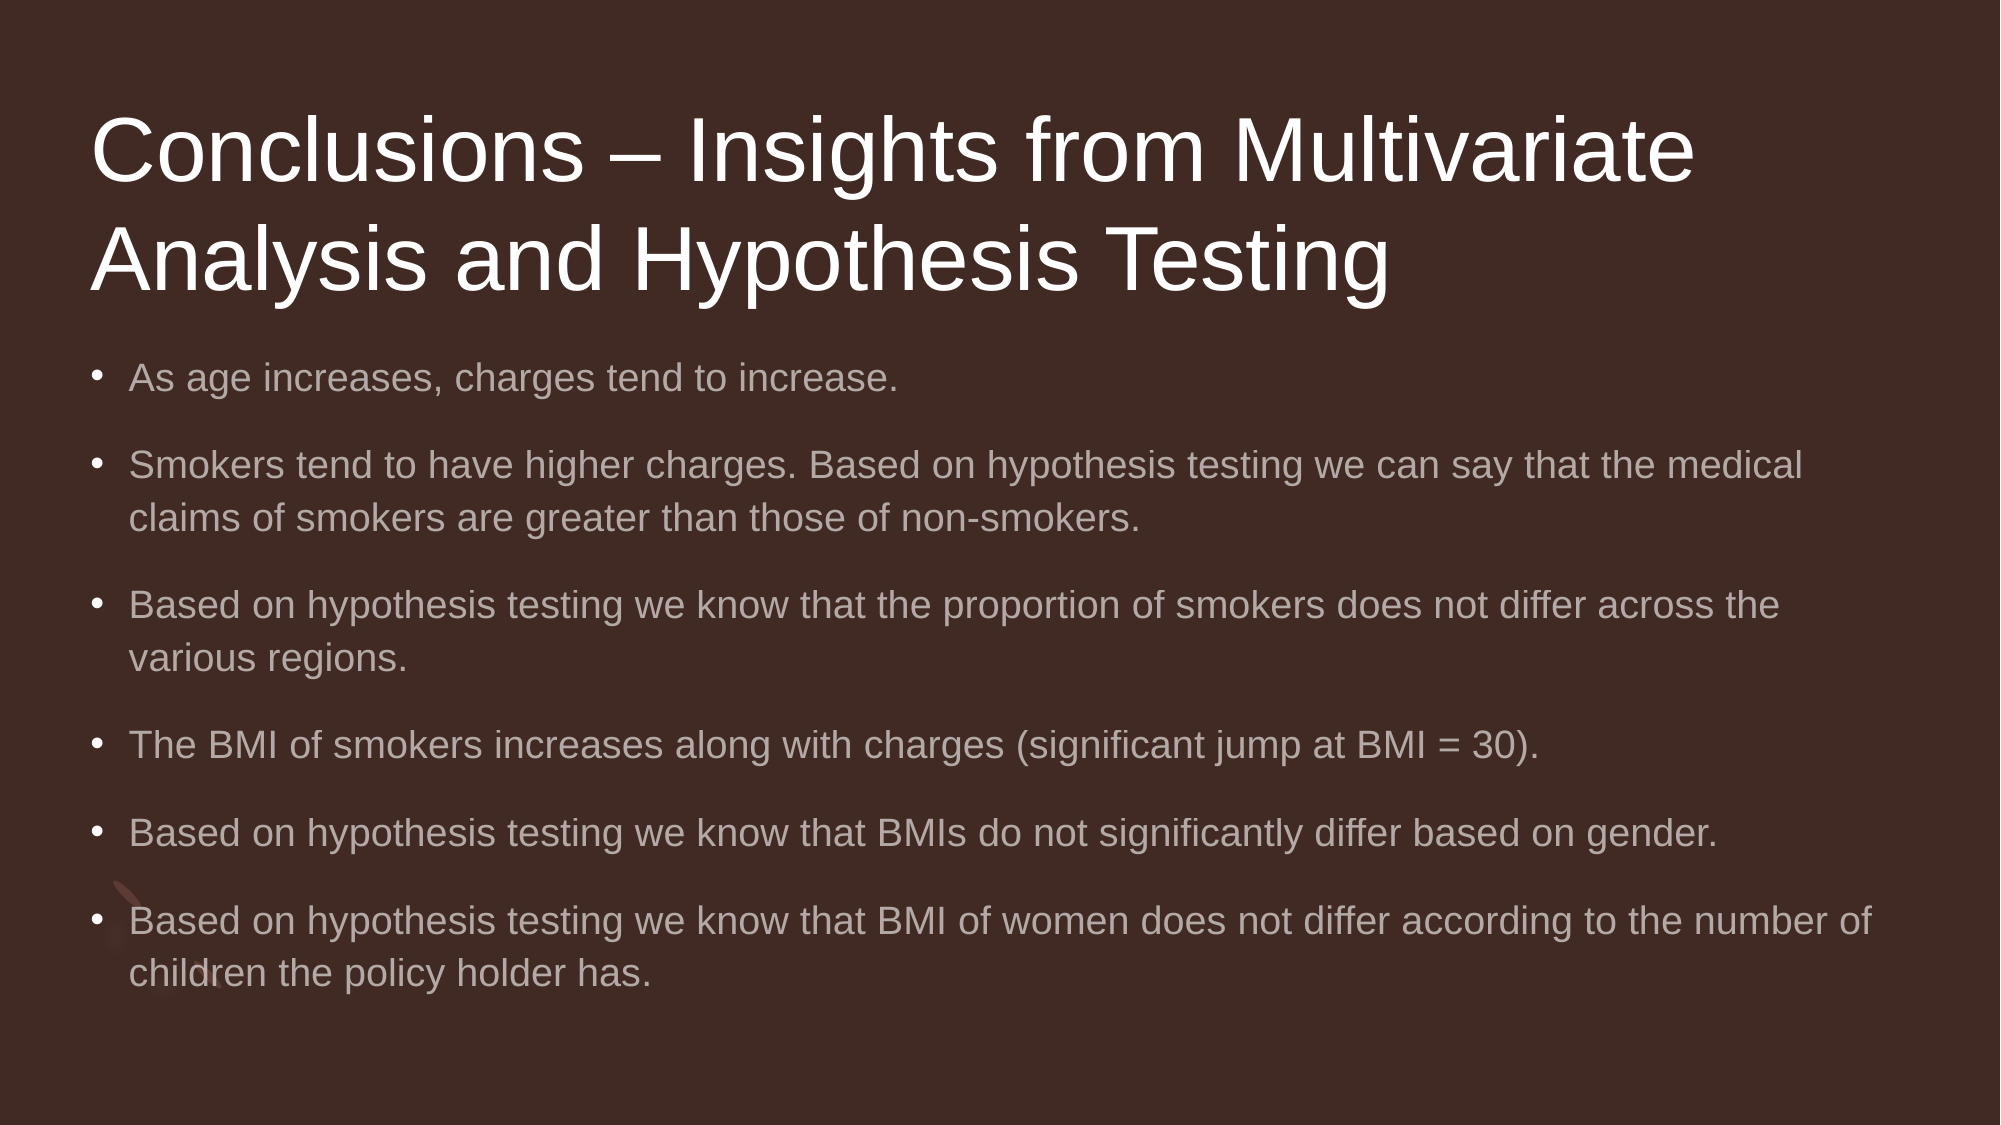

# Conclusions – Insights from Multivariate Analysis and Hypothesis Testing
As age increases, charges tend to increase.
Smokers tend to have higher charges. Based on hypothesis testing we can say that the medical claims of smokers are greater than those of non-smokers.
Based on hypothesis testing we know that the proportion of smokers does not differ across the various regions.
The BMI of smokers increases along with charges (significant jump at BMI = 30).
Based on hypothesis testing we know that BMIs do not significantly differ based on gender.
Based on hypothesis testing we know that BMI of women does not differ according to the number of children the policy holder has.